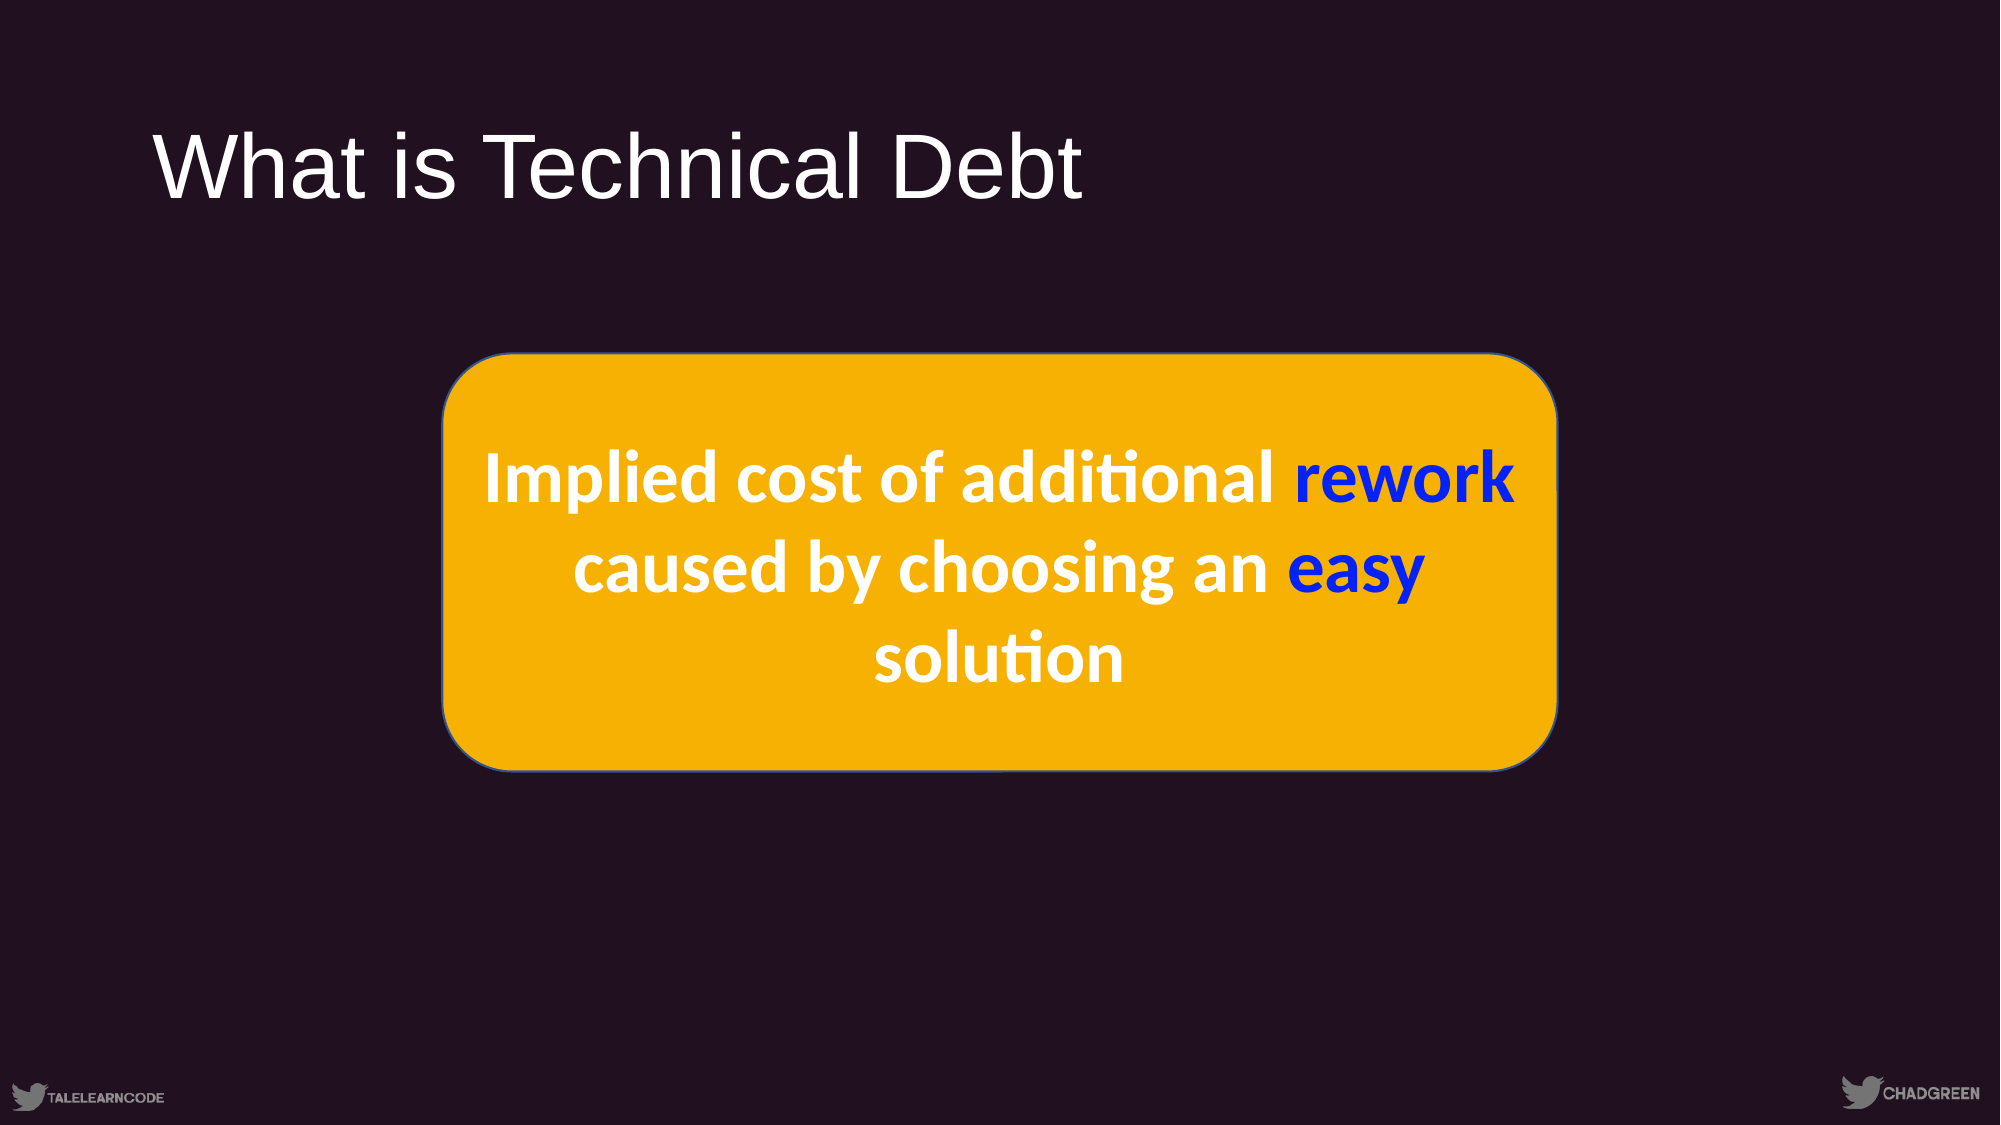

# What is Technical Debt
Implied cost of additional rework caused by choosing an easy solution